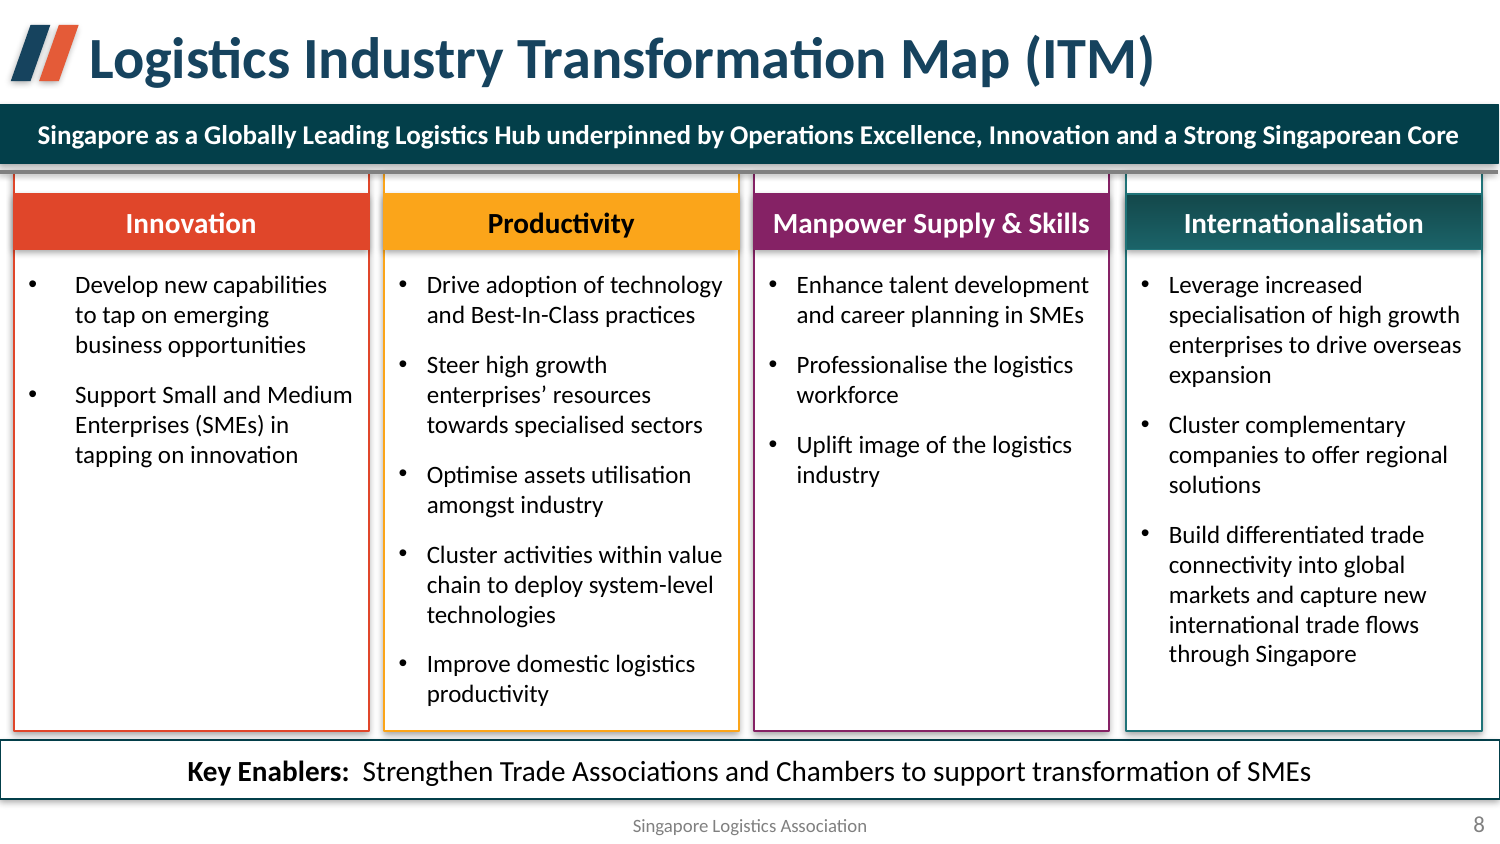

# Logistics Industry Transformation Map (ITM)
Singapore as a Globally Leading Logistics Hub underpinned by Operations Excellence, Innovation and a Strong Singaporean Core

Develop new capabilities to tap on emerging business opportunities

Support Small and Medium Enterprises (SMEs) in tapping on innovation

Drive adoption of technology and Best-In-Class practices

Steer high growth enterprises’ resources towards specialised sectors

Optimise assets utilisation amongst industry

Cluster activities within value chain to deploy system-level technologies

Improve domestic logistics productivity

Enhance talent development and career planning in SMEs

Professionalise the logistics workforce

Uplift image of the logistics industry

Leverage increased specialisation of high growth enterprises to drive overseas expansion

Cluster complementary companies to offer regional solutions

Build differentiated trade connectivity into global markets and capture new international trade flows through Singapore
Innovation
Productivity
Manpower Supply & Skills
Internationalisation
Key Enablers:  Strengthen Trade Associations and Chambers to support transformation of SMEs